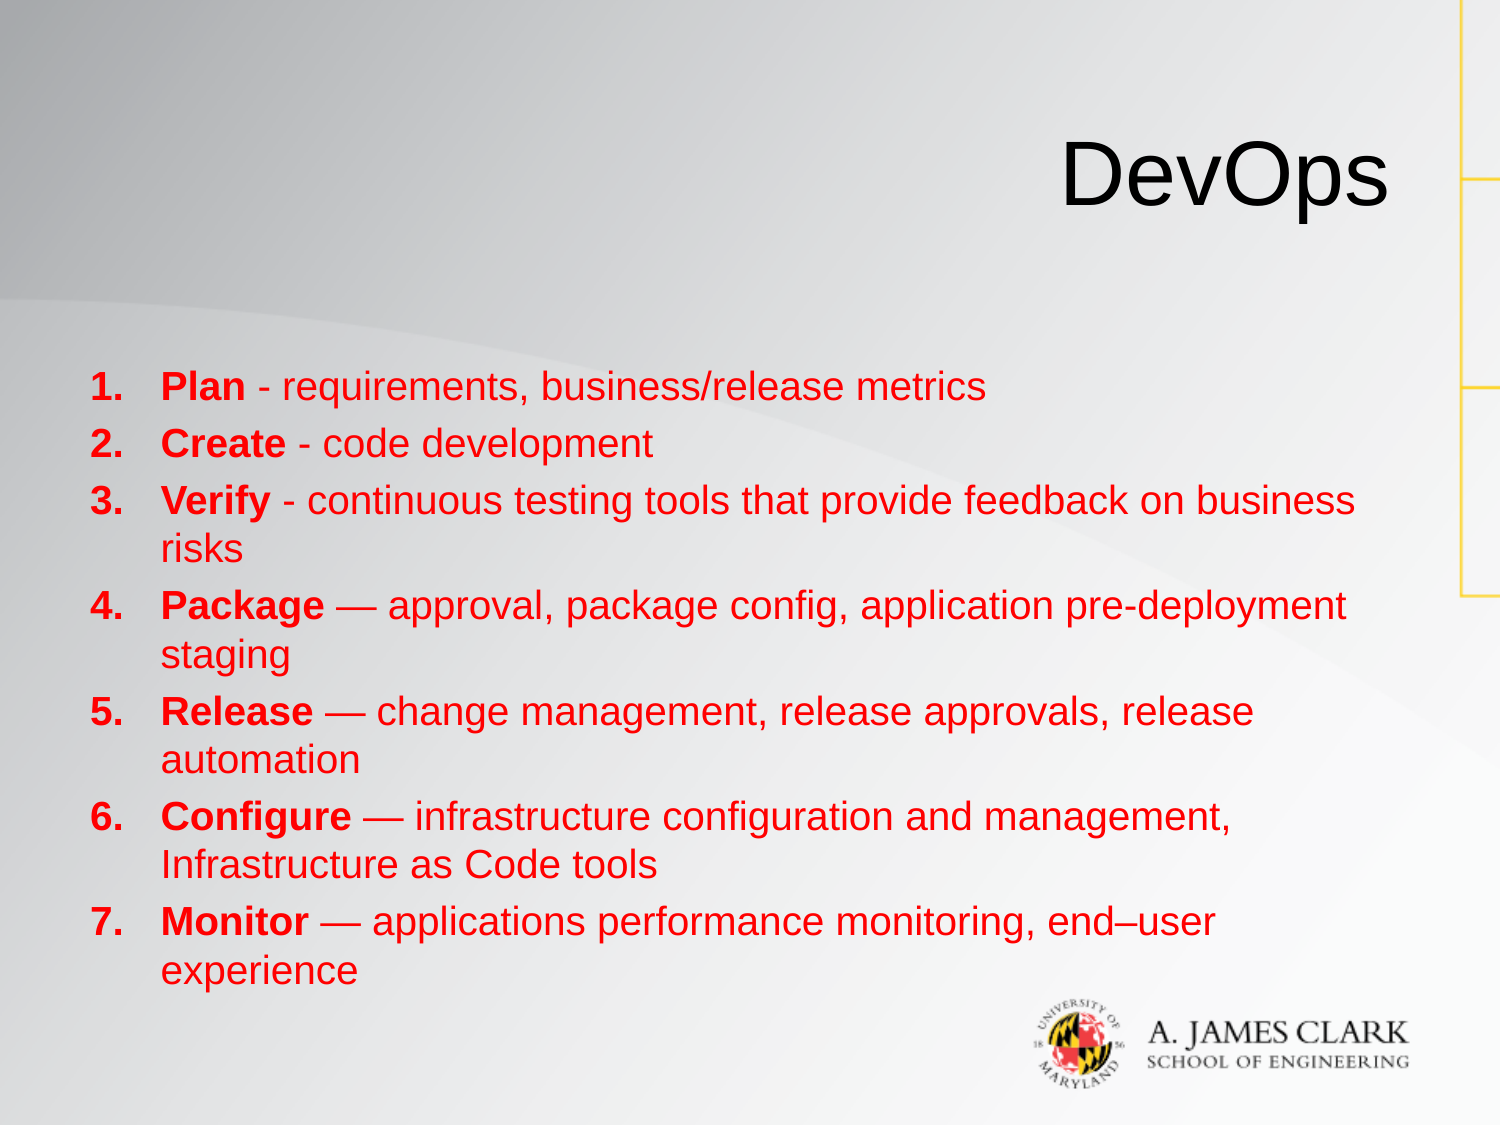

# DevOps
Plan - requirements, business/release metrics
Create - code development
Verify - continuous testing tools that provide feedback on business risks
Package — approval, package config, application pre-deployment staging
Release — change management, release approvals, release automation
Configure — infrastructure configuration and management, Infrastructure as Code tools
Monitor — applications performance monitoring, end–user experience